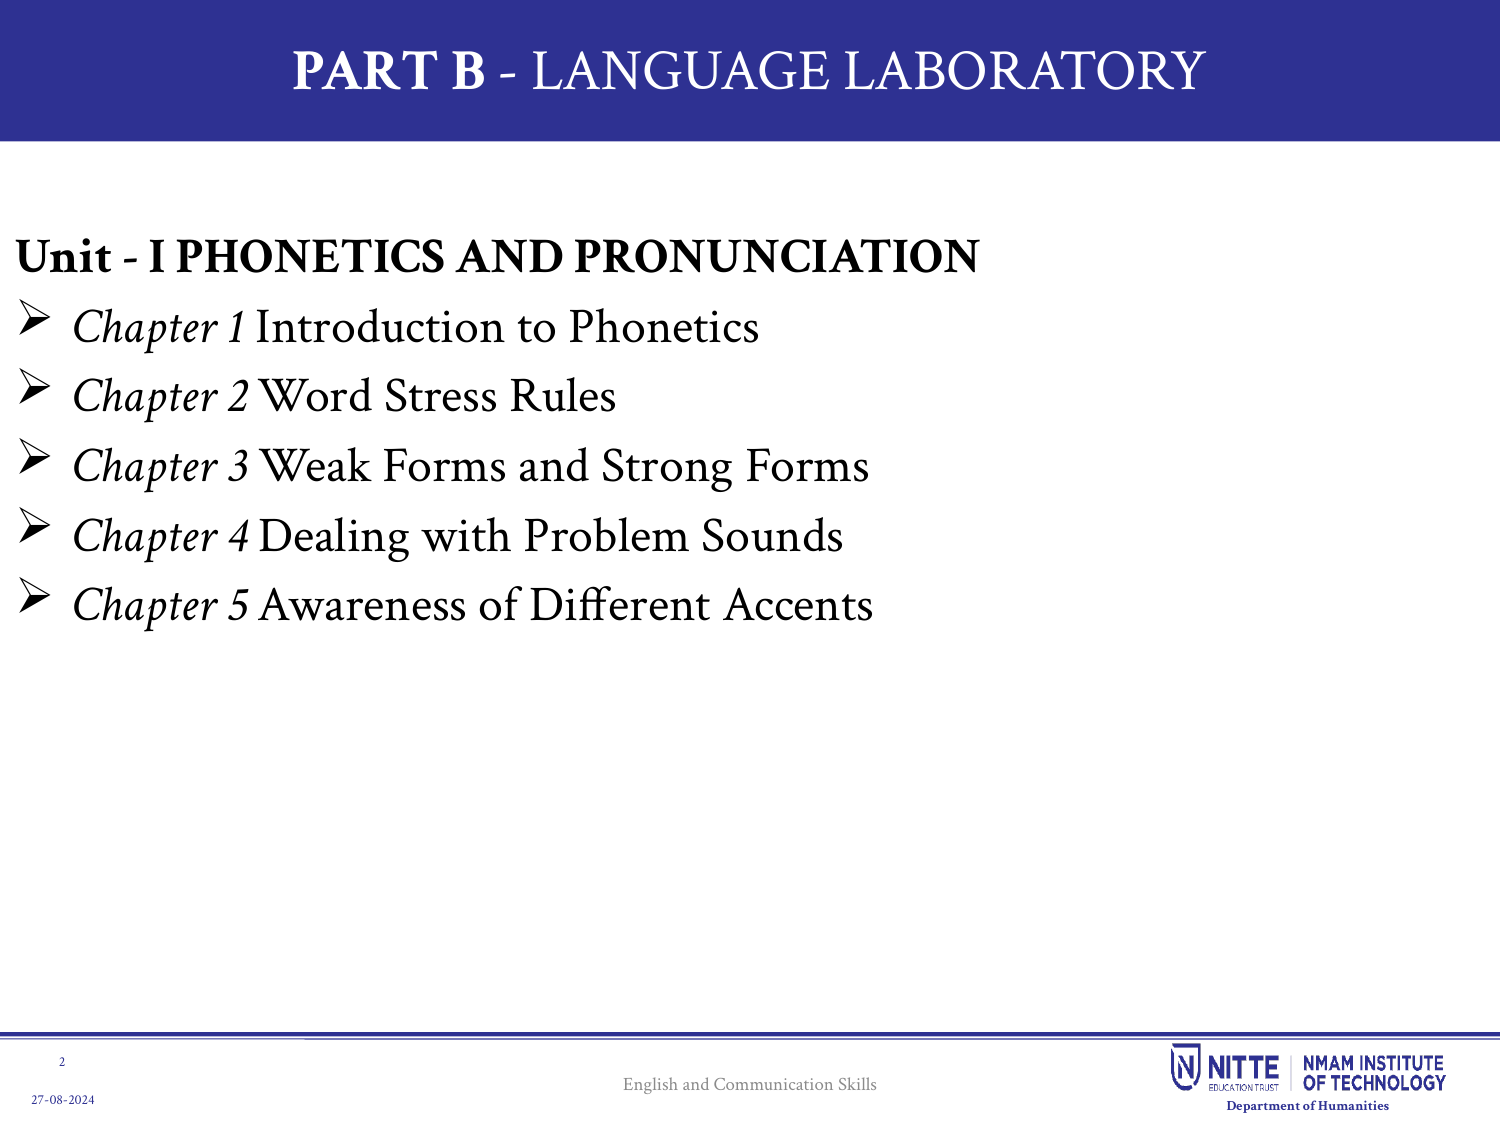

# PART B - LANGUAGE LABORATORY

Unit - I PHONETICS AND PRONUNCIATION
Chapter 1 Introduction to Phonetics
Chapter 2 Word Stress Rules
Chapter 3 Weak Forms and Strong Forms
Chapter 4 Dealing with Problem Sounds
Chapter 5 Awareness of Different Accents

English and Communication Skills